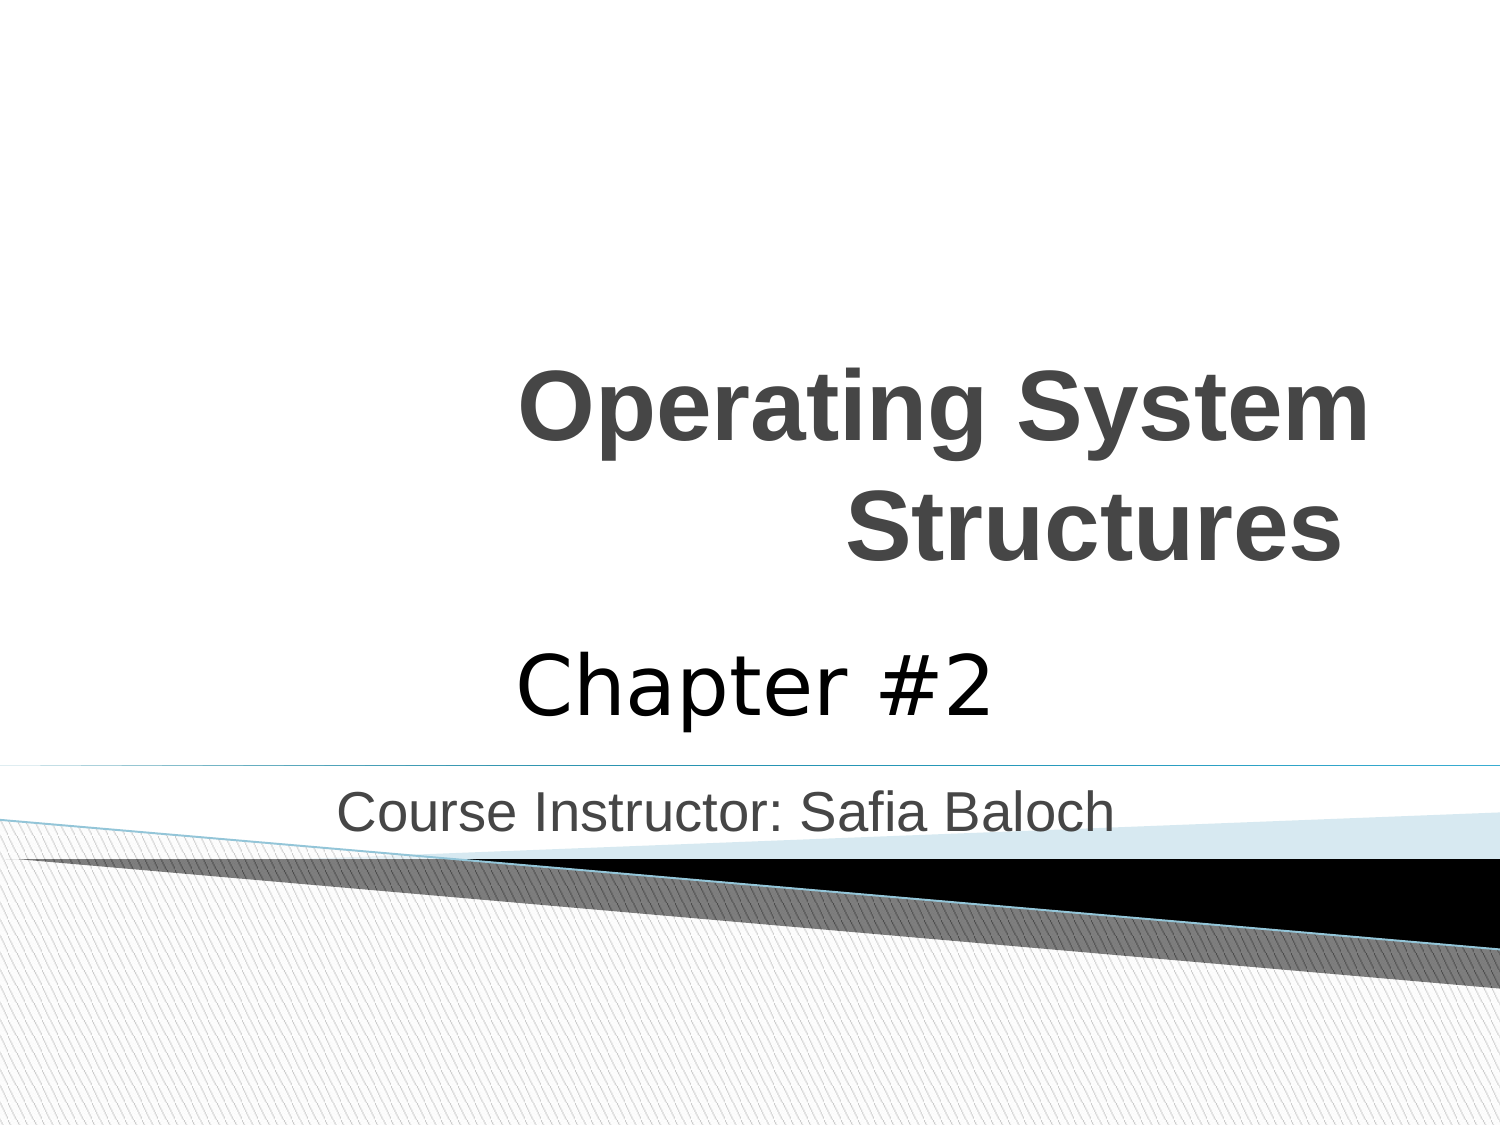

# Operating System Structures
Chapter #2
Course Instructor: Safia Baloch